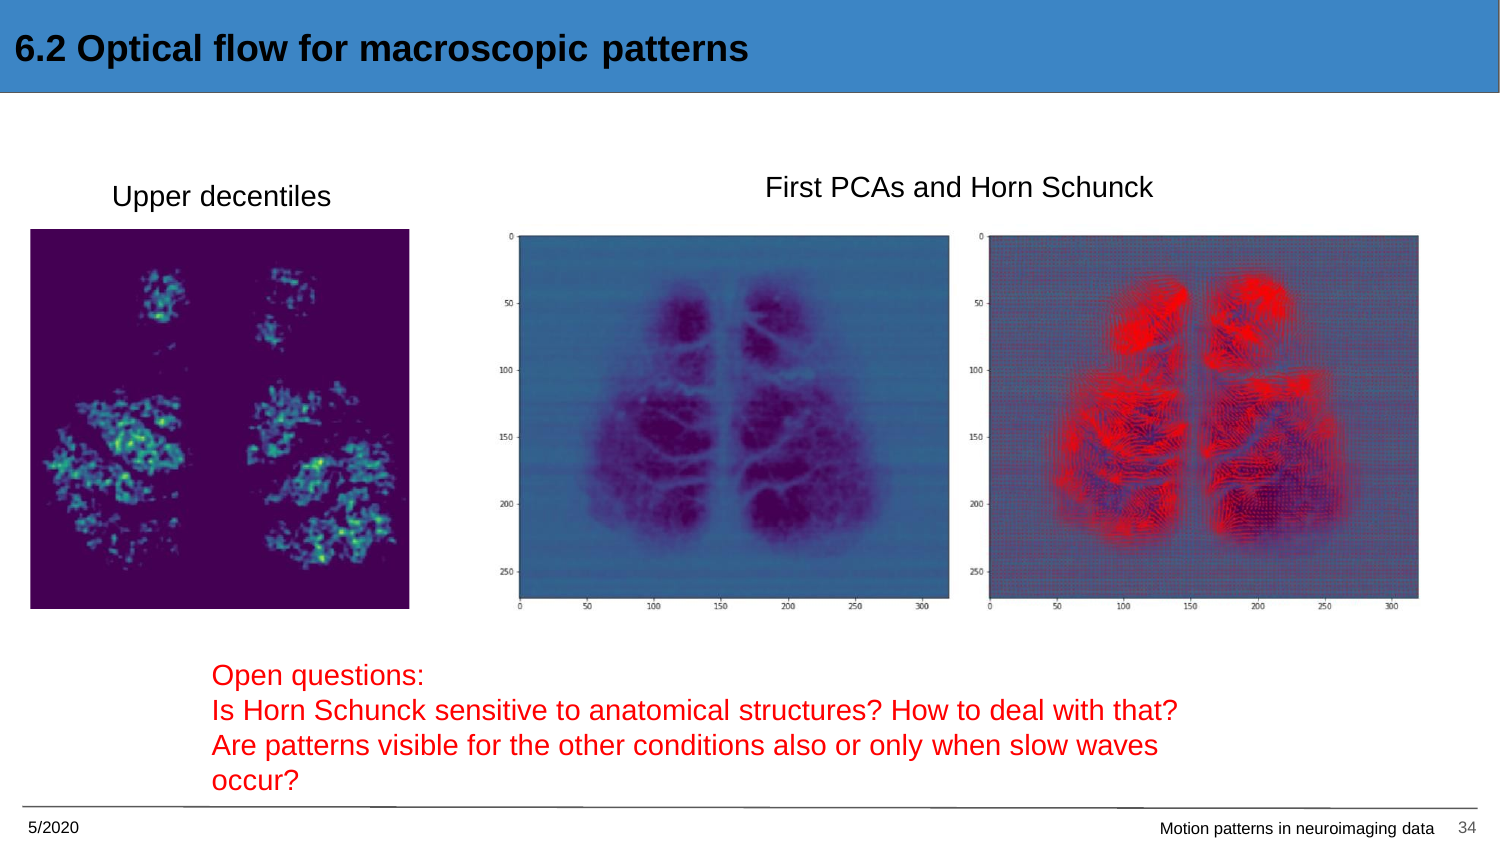

# 6.2 Optical flow for macroscopic patterns
First PCAs and Horn Schunck
Upper decentiles

Open questions:
Is Horn Schunck sensitive to anatomical structures? How to deal with that?
Are patterns visible for the other conditions also or only when slow waves occur?
5/2020
34
Motion patterns in neuroimaging data